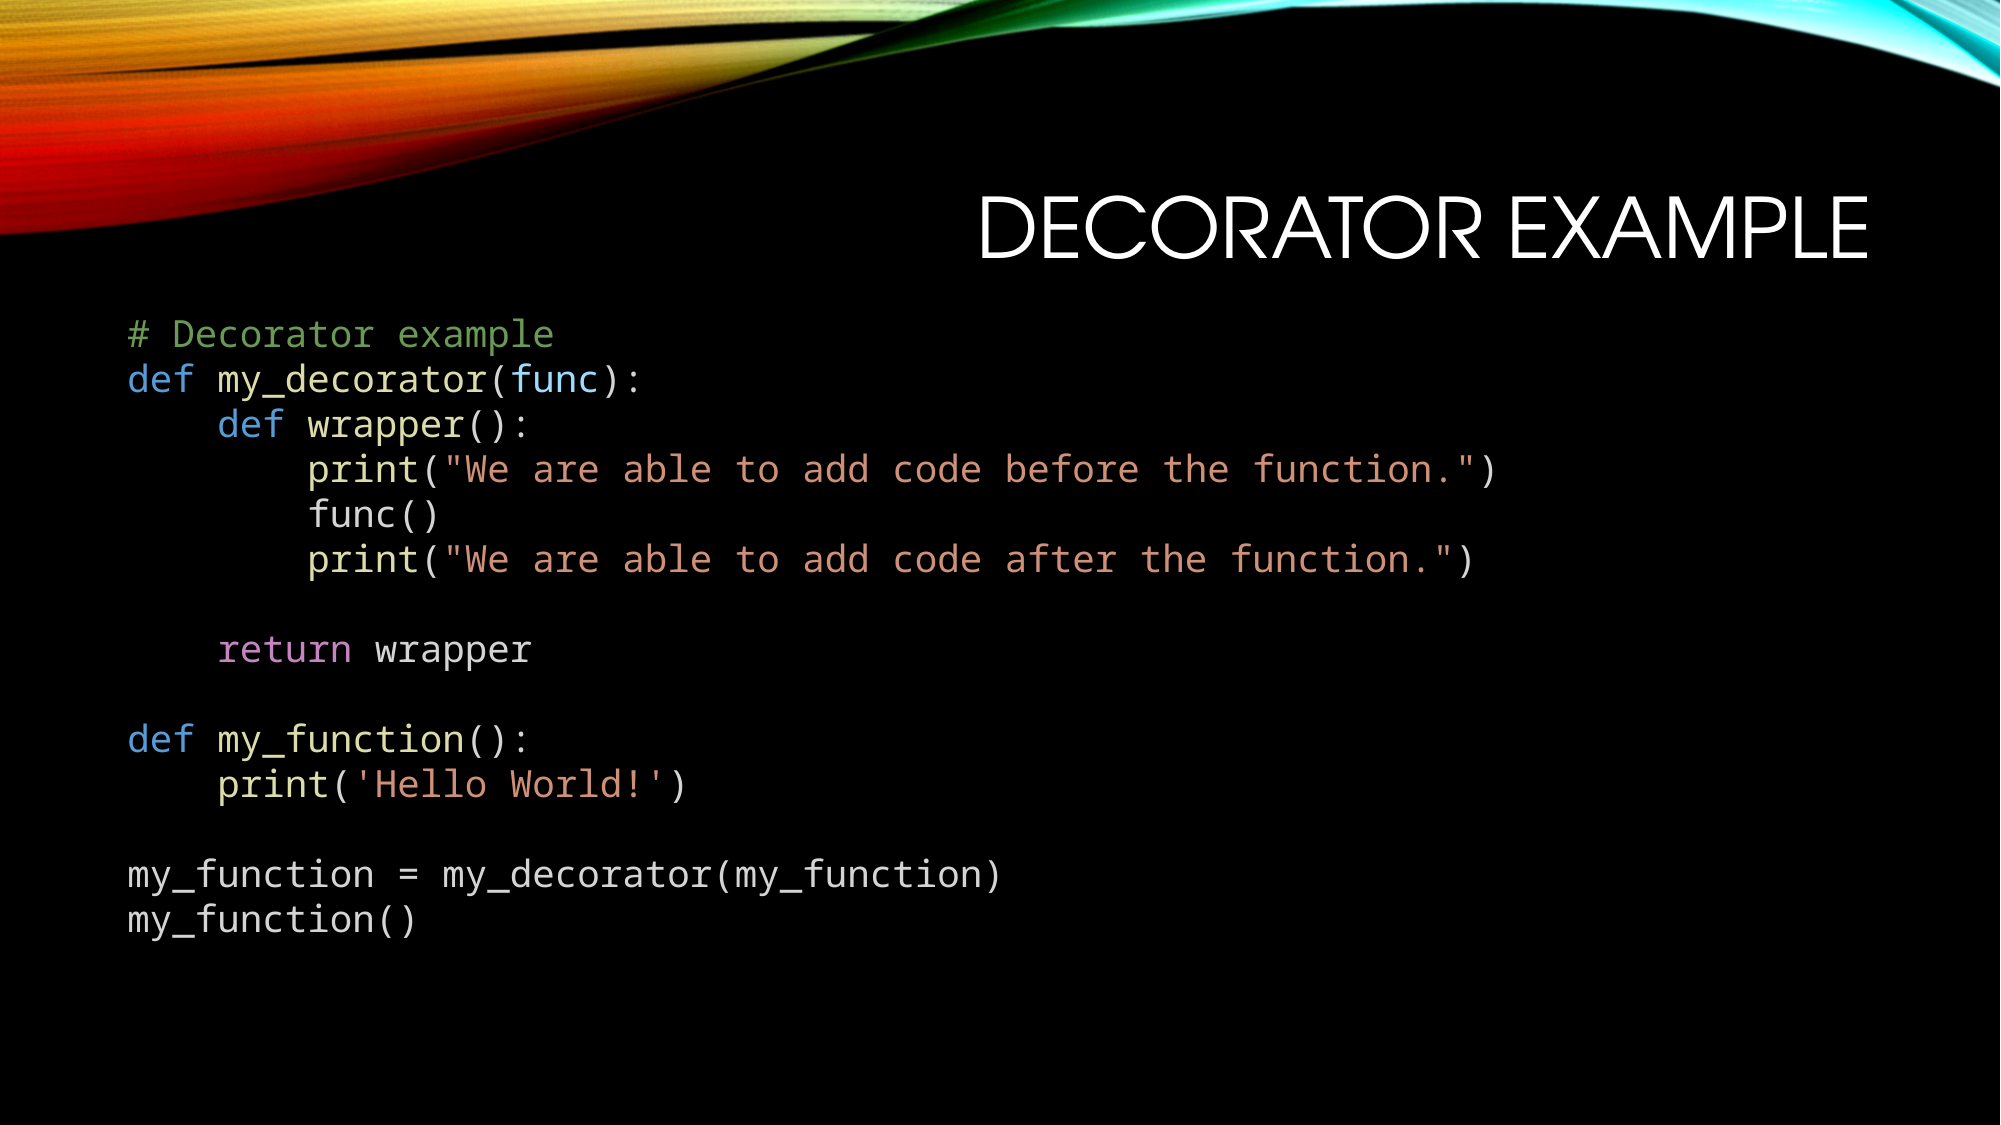

# Decorator Example
# Decorator example
def my_decorator(func):
    def wrapper():
        print("We are able to add code before the function.")
        func()
        print("We are able to add code after the function.")

    return wrapper
def my_function():
    print('Hello World!')
my_function = my_decorator(my_function)
my_function()